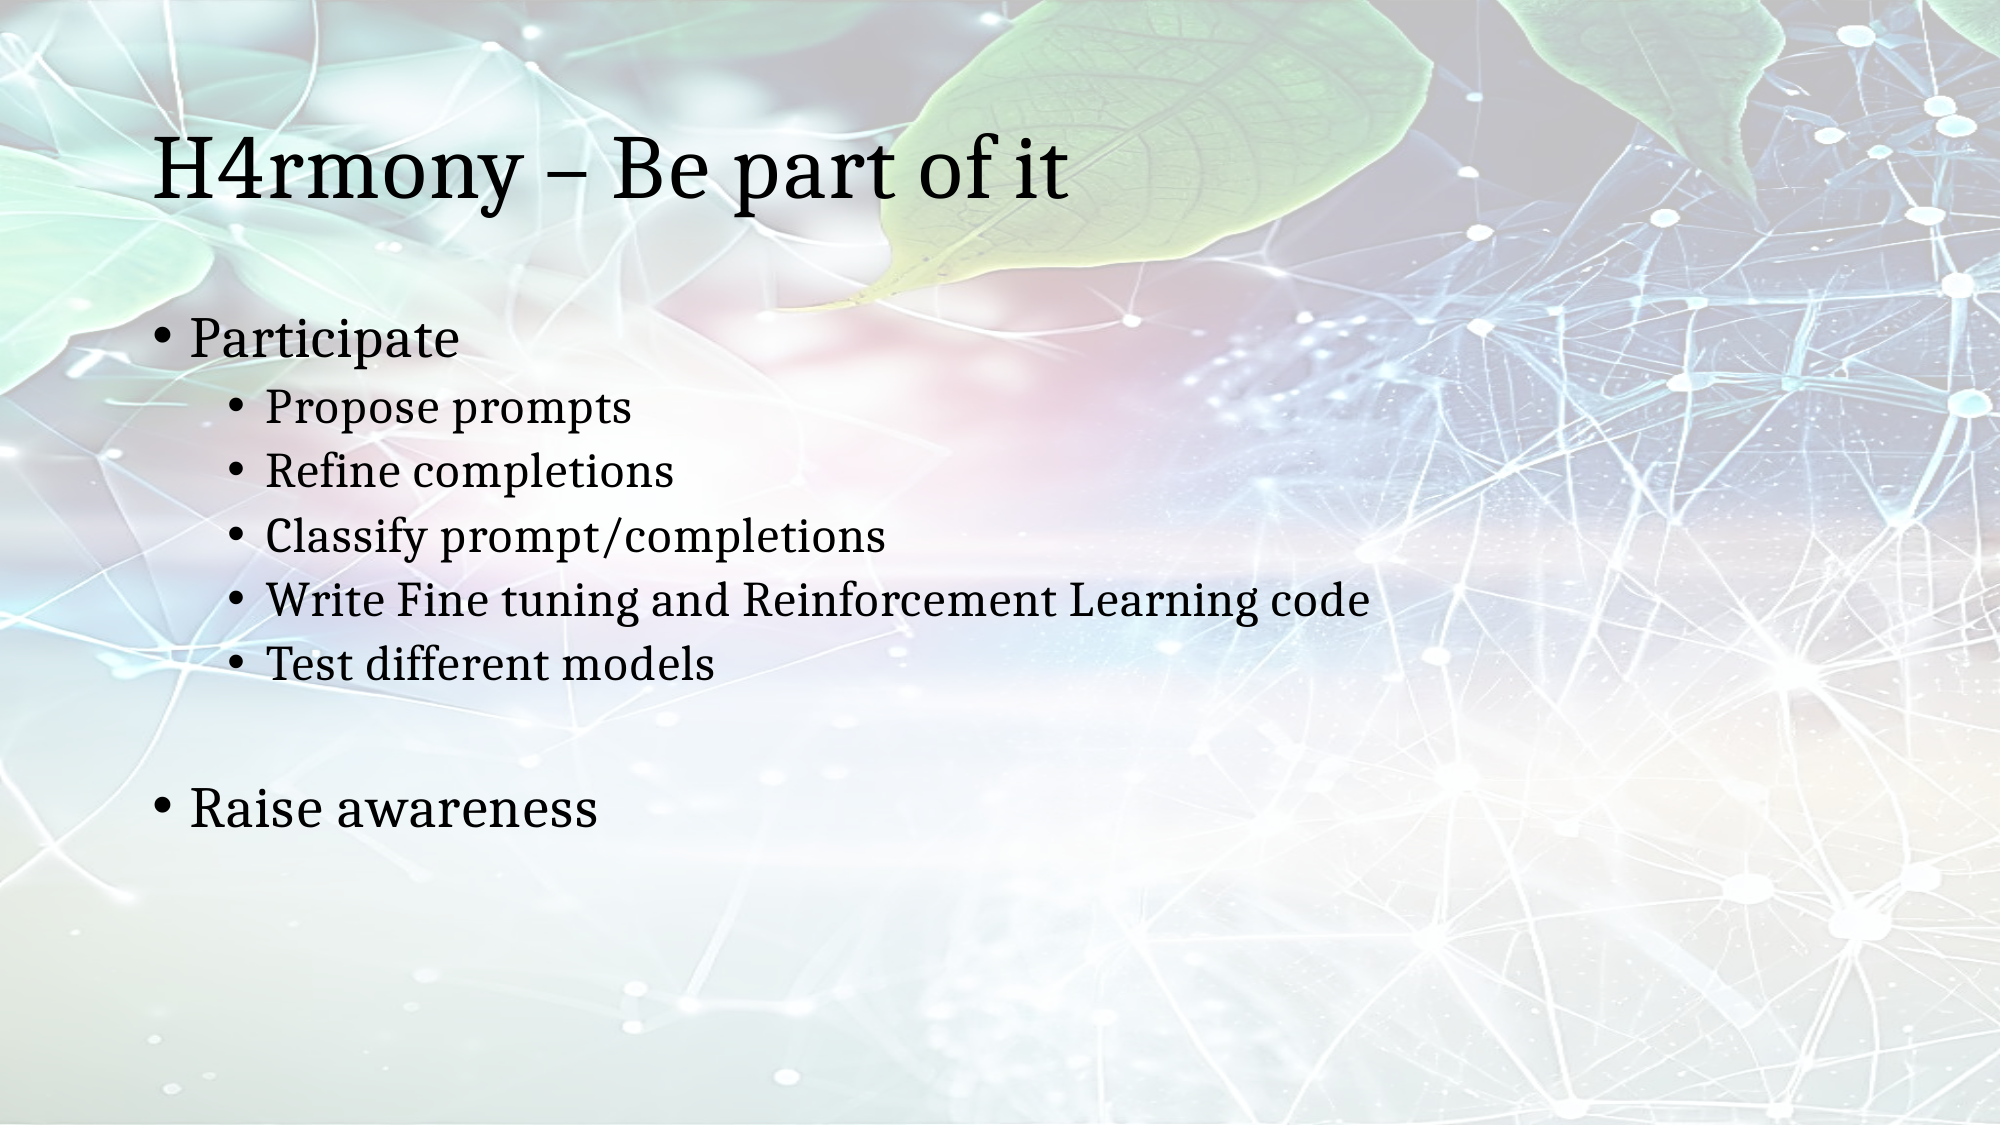

# H4rmony – Be part of it
Participate
Propose prompts
Refine completions
Classify prompt/completions
Write Fine tuning and Reinforcement Learning code
Test different models

Raise awareness